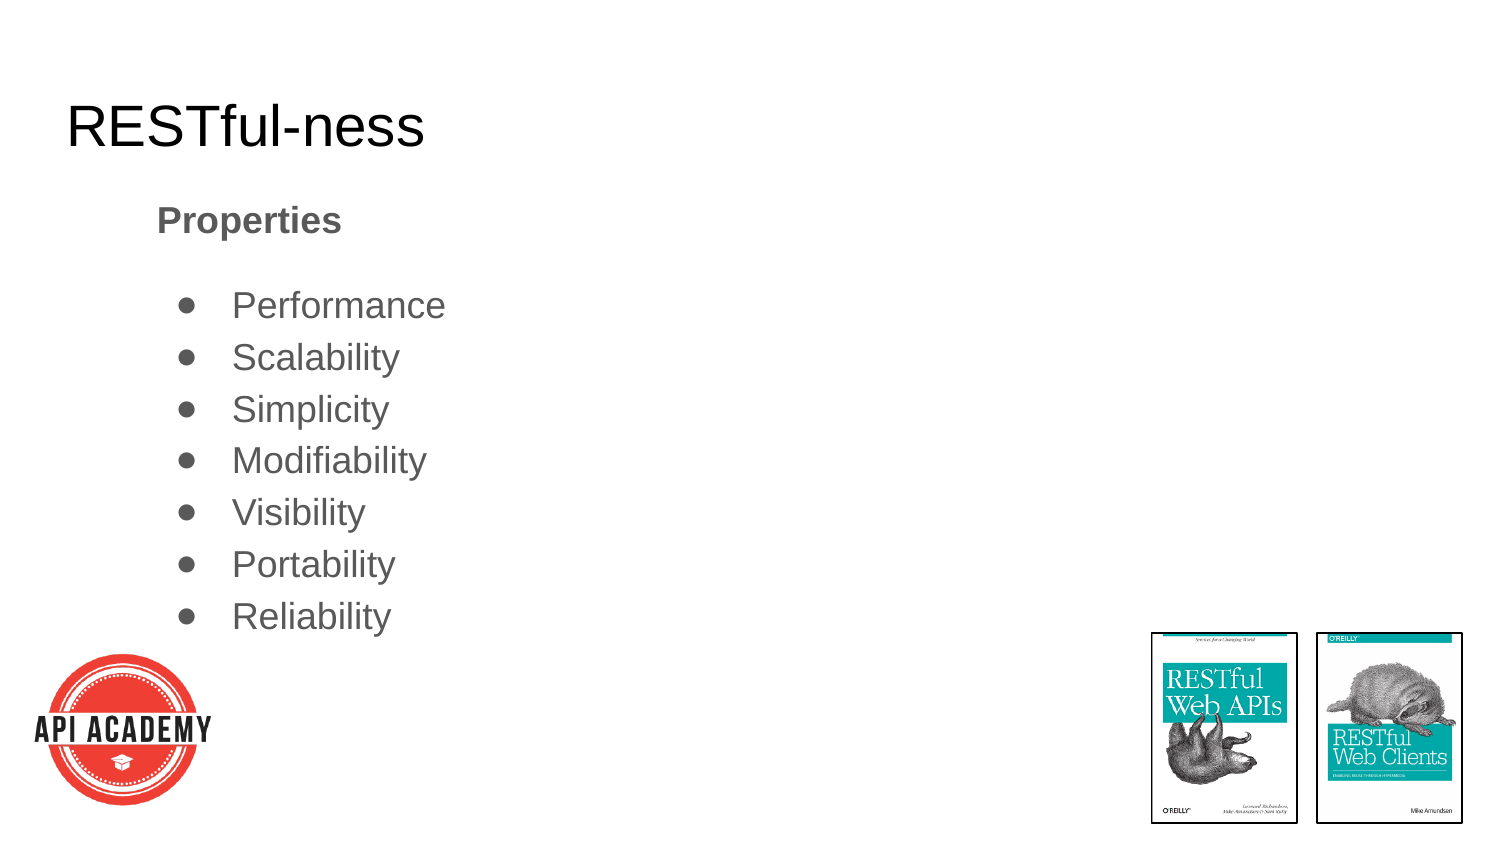

# RESTful-ness

Properties
Performance
Scalability
Simplicity
Modifiability
Visibility
Portability
Reliability